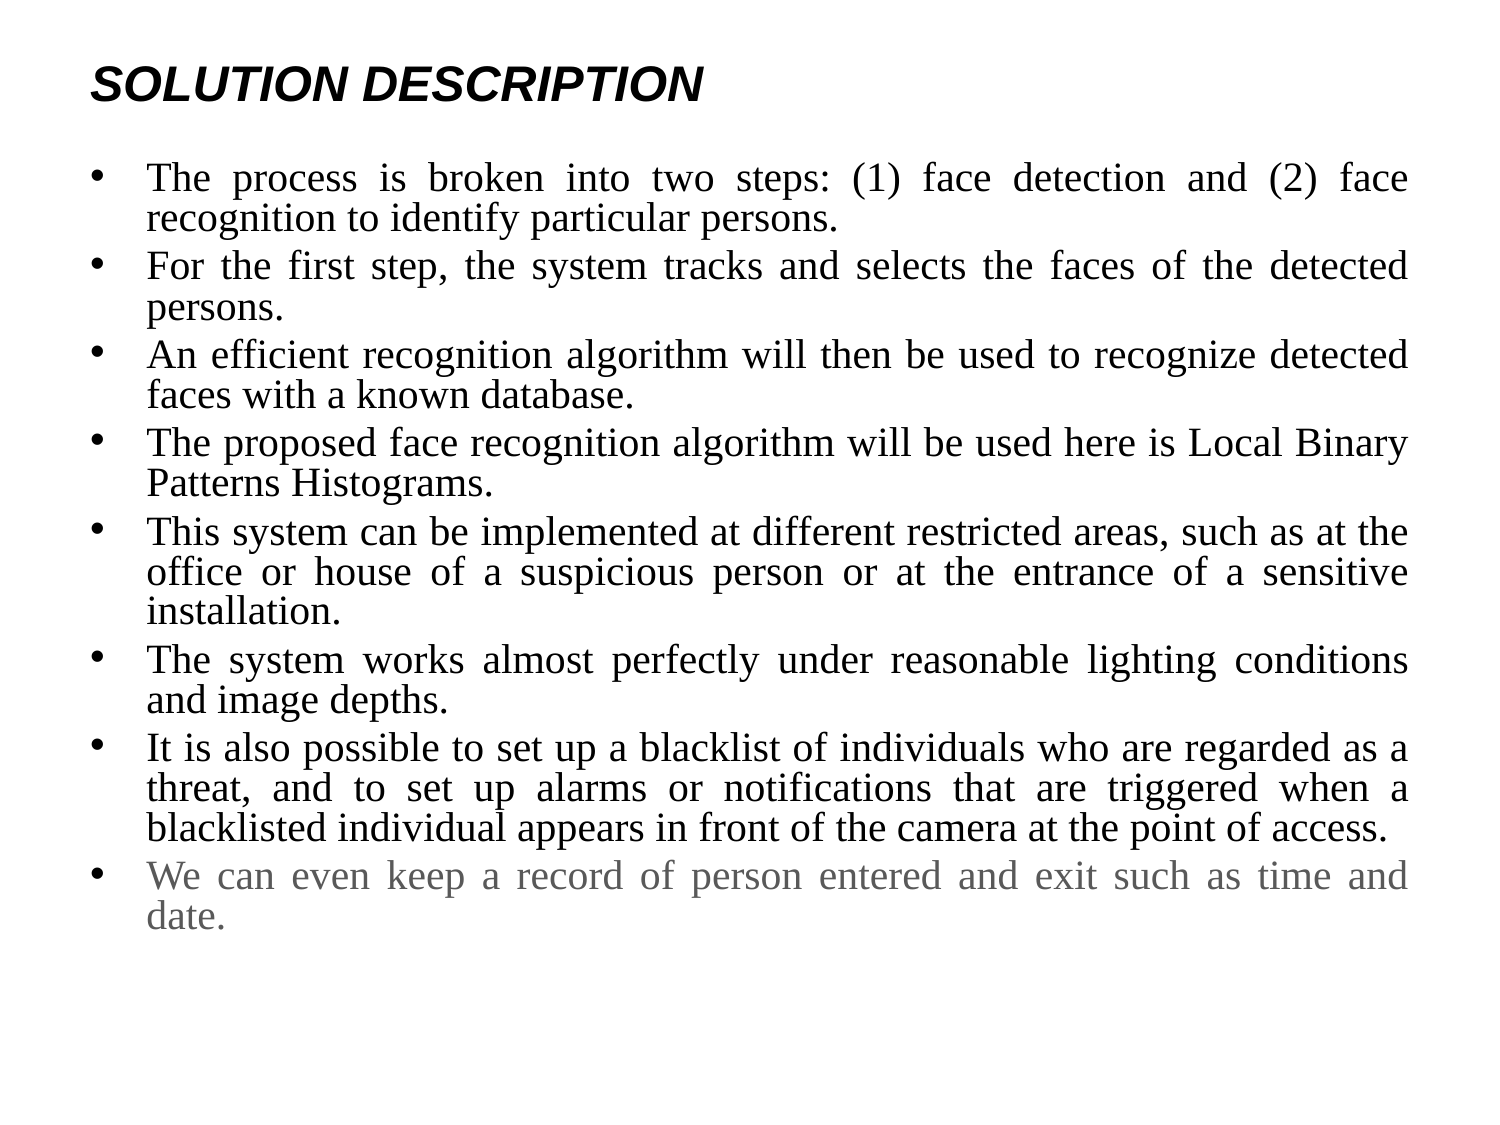

# SOLUTION DESCRIPTION
The process is broken into two steps: (1) face detection and (2) face recognition to identify particular persons.
For the first step, the system tracks and selects the faces of the detected persons.
An efficient recognition algorithm will then be used to recognize detected faces with a known database.
The proposed face recognition algorithm will be used here is Local Binary Patterns Histograms.
This system can be implemented at different restricted areas, such as at the office or house of a suspicious person or at the entrance of a sensitive installation.
The system works almost perfectly under reasonable lighting conditions and image depths.
It is also possible to set up a blacklist of individuals who are regarded as a threat, and to set up alarms or notifications that are triggered when a blacklisted individual appears in front of the camera at the point of access.
We can even keep a record of person entered and exit such as time and date.